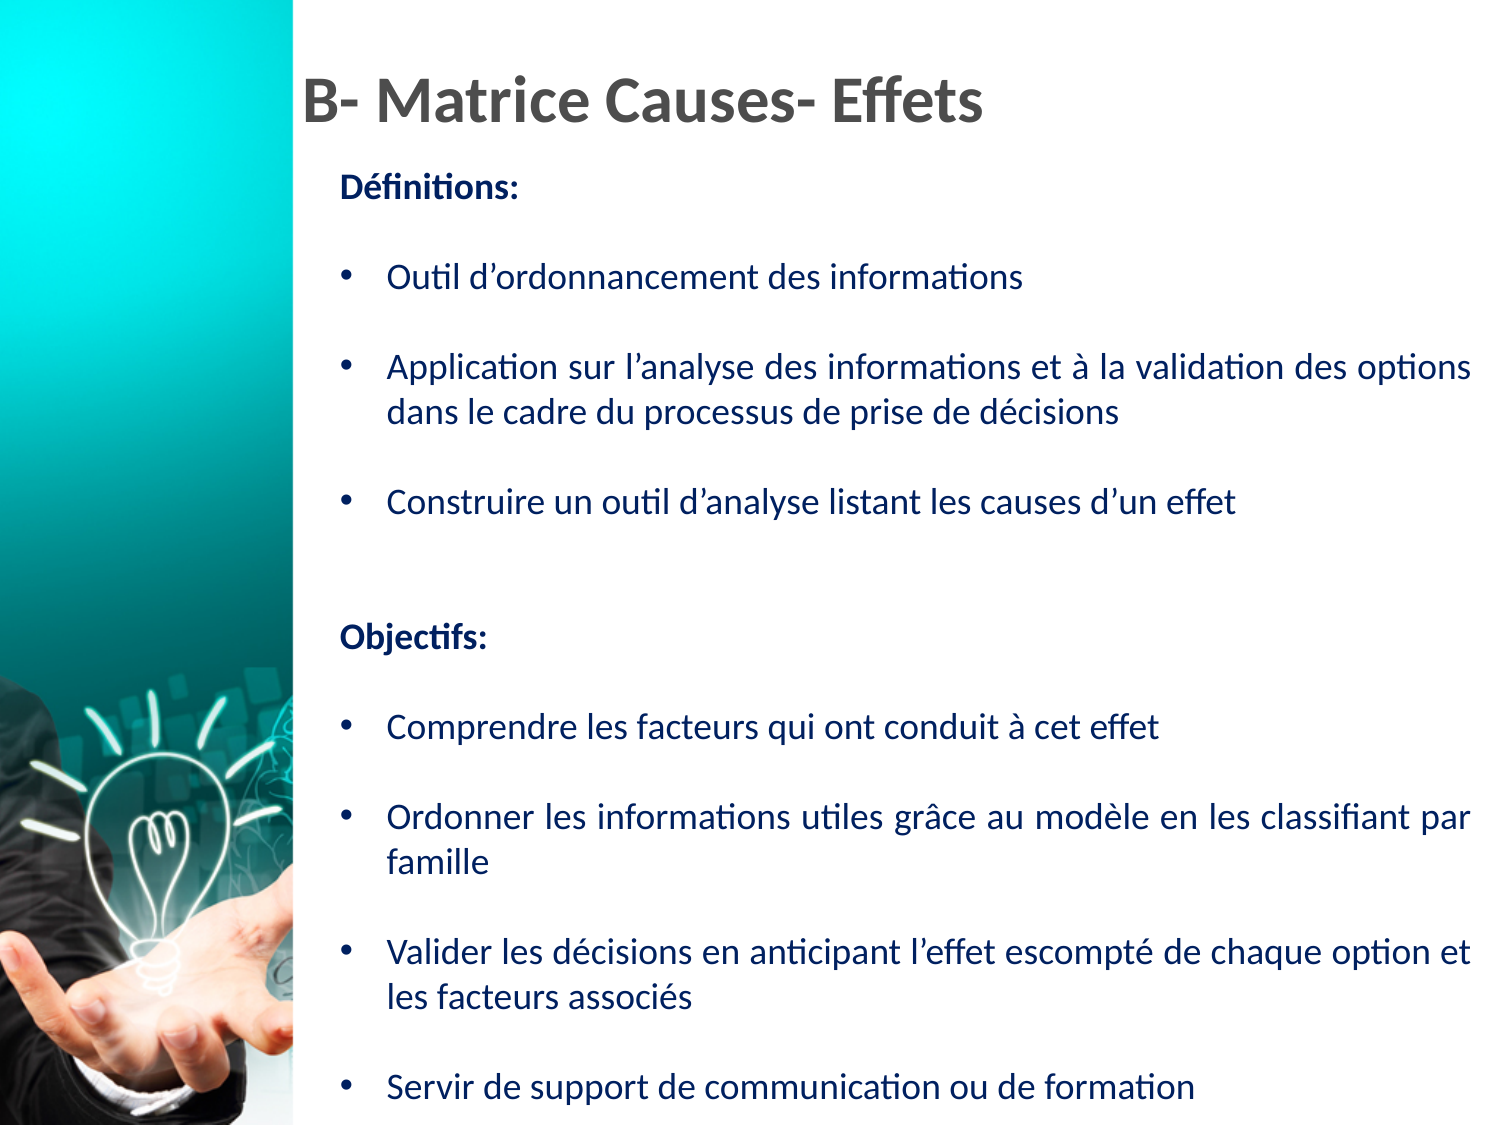

# B- Matrice Causes- Effets
Définitions:

Outil d’ordonnancement des informations

Application sur l’analyse des informations et à la validation des options dans le cadre du processus de prise de décisions

Construire un outil d’analyse listant les causes d’un effet

Objectifs:

Comprendre les facteurs qui ont conduit à cet effet

Ordonner les informations utiles grâce au modèle en les classifiant par famille

Valider les décisions en anticipant l’effet escompté de chaque option et les facteurs associés

Servir de support de communication ou de formation